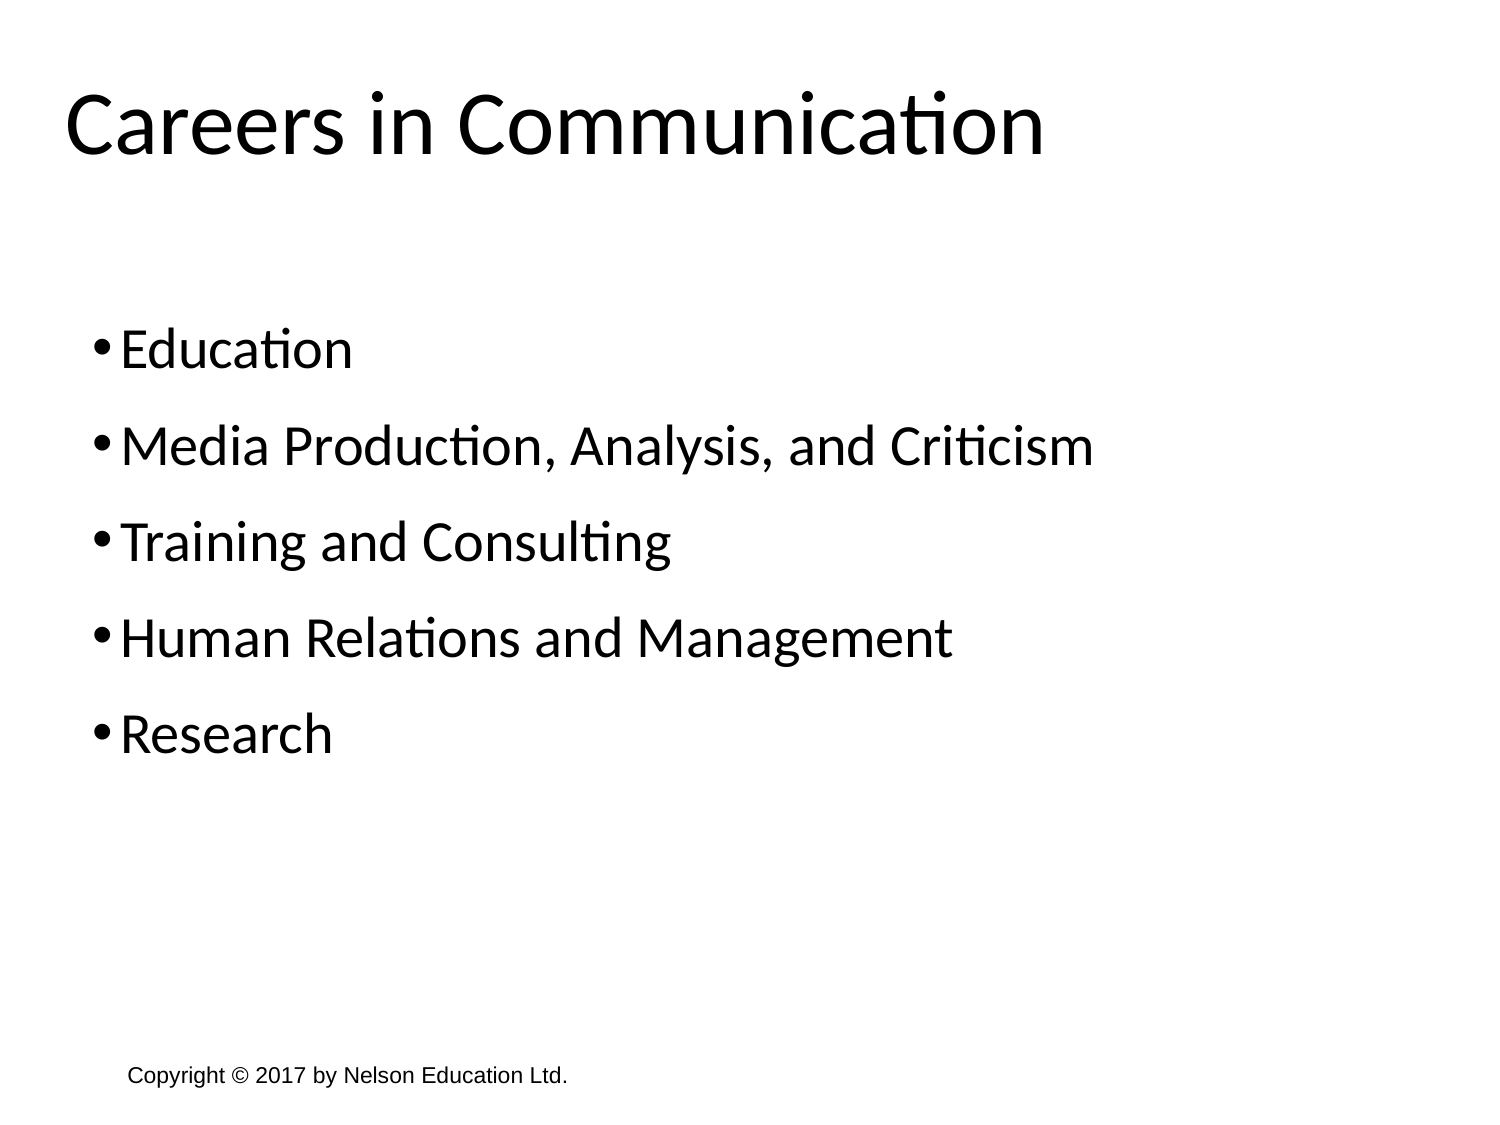

Careers in Communication
Education
Media Production, Analysis, and Criticism
Training and Consulting
Human Relations and Management
Research